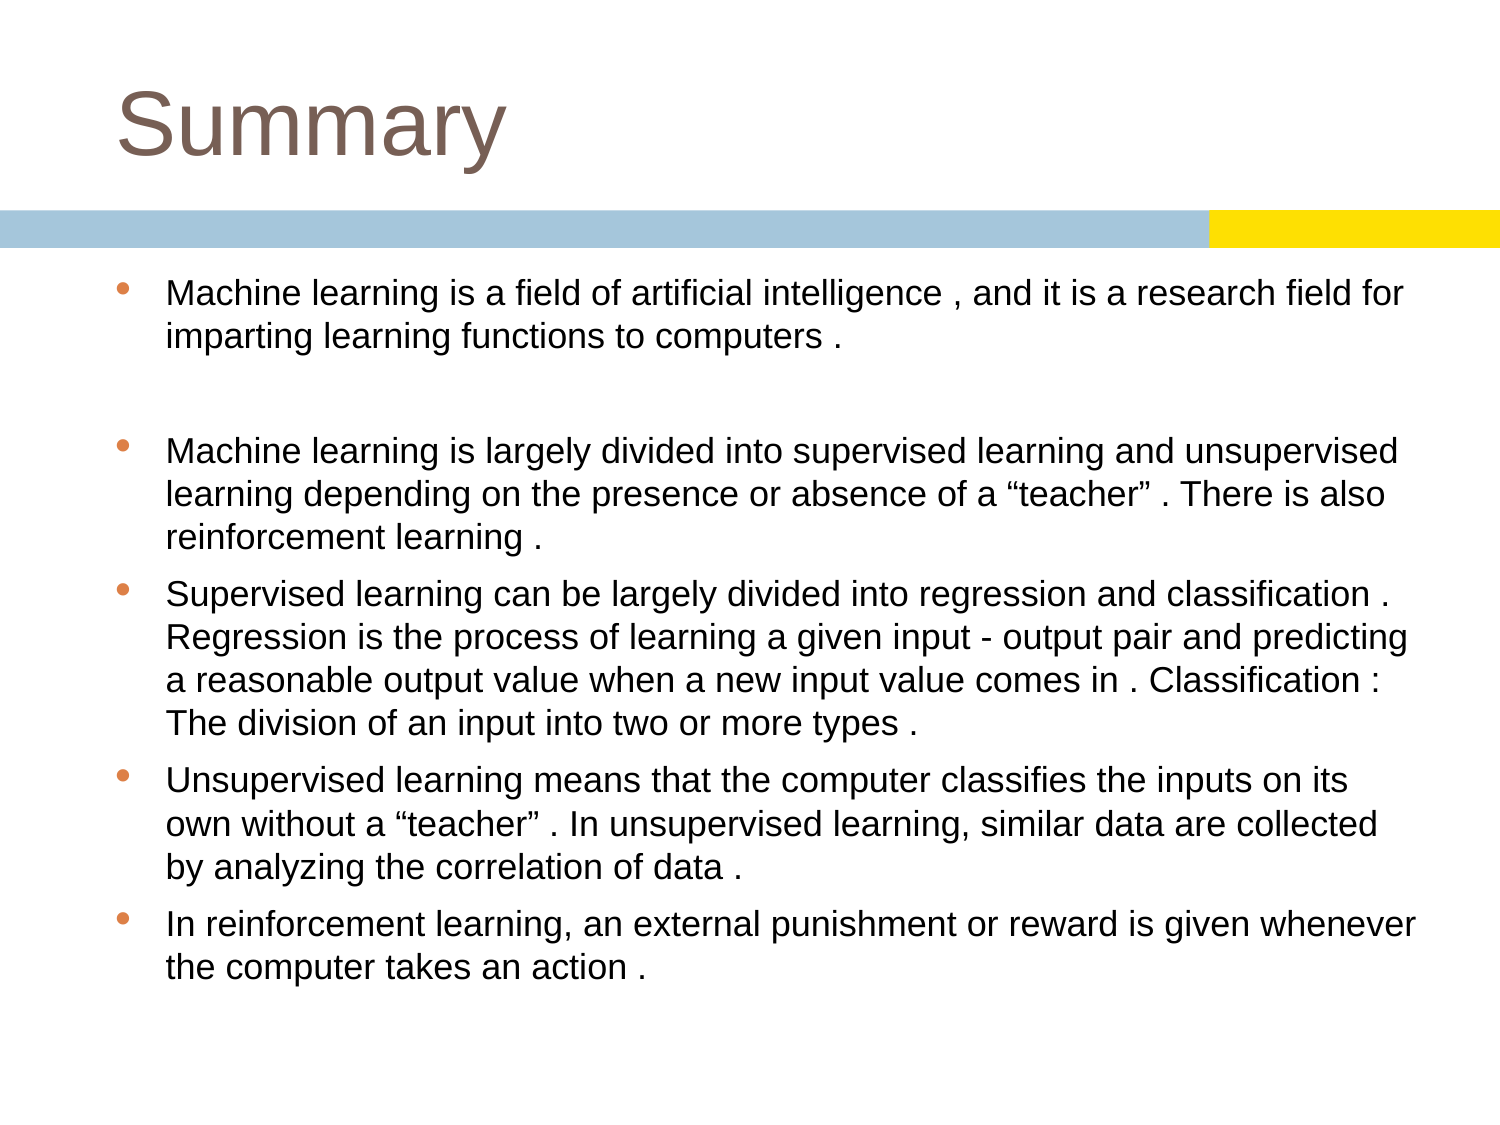

# Summary
Machine learning is a field of artificial intelligence , and it is a research field for imparting learning functions to computers .

Machine learning is largely divided into supervised learning and unsupervised learning depending on the presence or absence of a “teacher” . There is also reinforcement learning .
Supervised learning can be largely divided into regression and classification . Regression is the process of learning a given input - output pair and predicting a reasonable output value when a new input value comes in . Classification : The division of an input into two or more types .
Unsupervised learning means that the computer classifies the inputs on its own without a “teacher” . In unsupervised learning, similar data are collected by analyzing the correlation of data .
In reinforcement learning, an external punishment or reward is given whenever the computer takes an action .